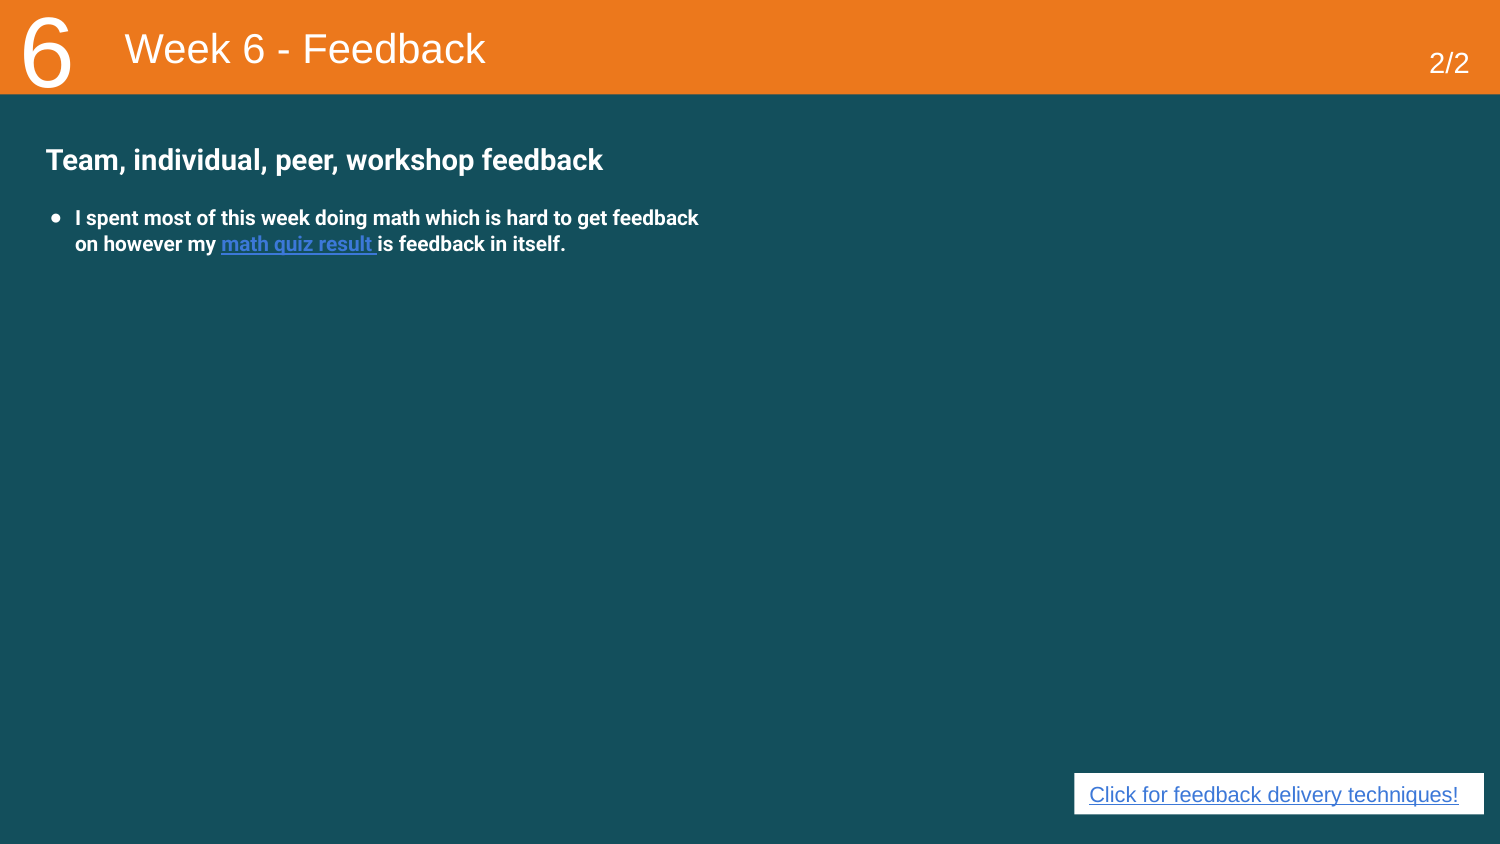

6
# Week 6 - Feedback
2/2
Team, individual, peer, workshop feedback
I spent most of this week doing math which is hard to get feedback on however my math quiz result is feedback in itself.
Click for feedback delivery techniques!